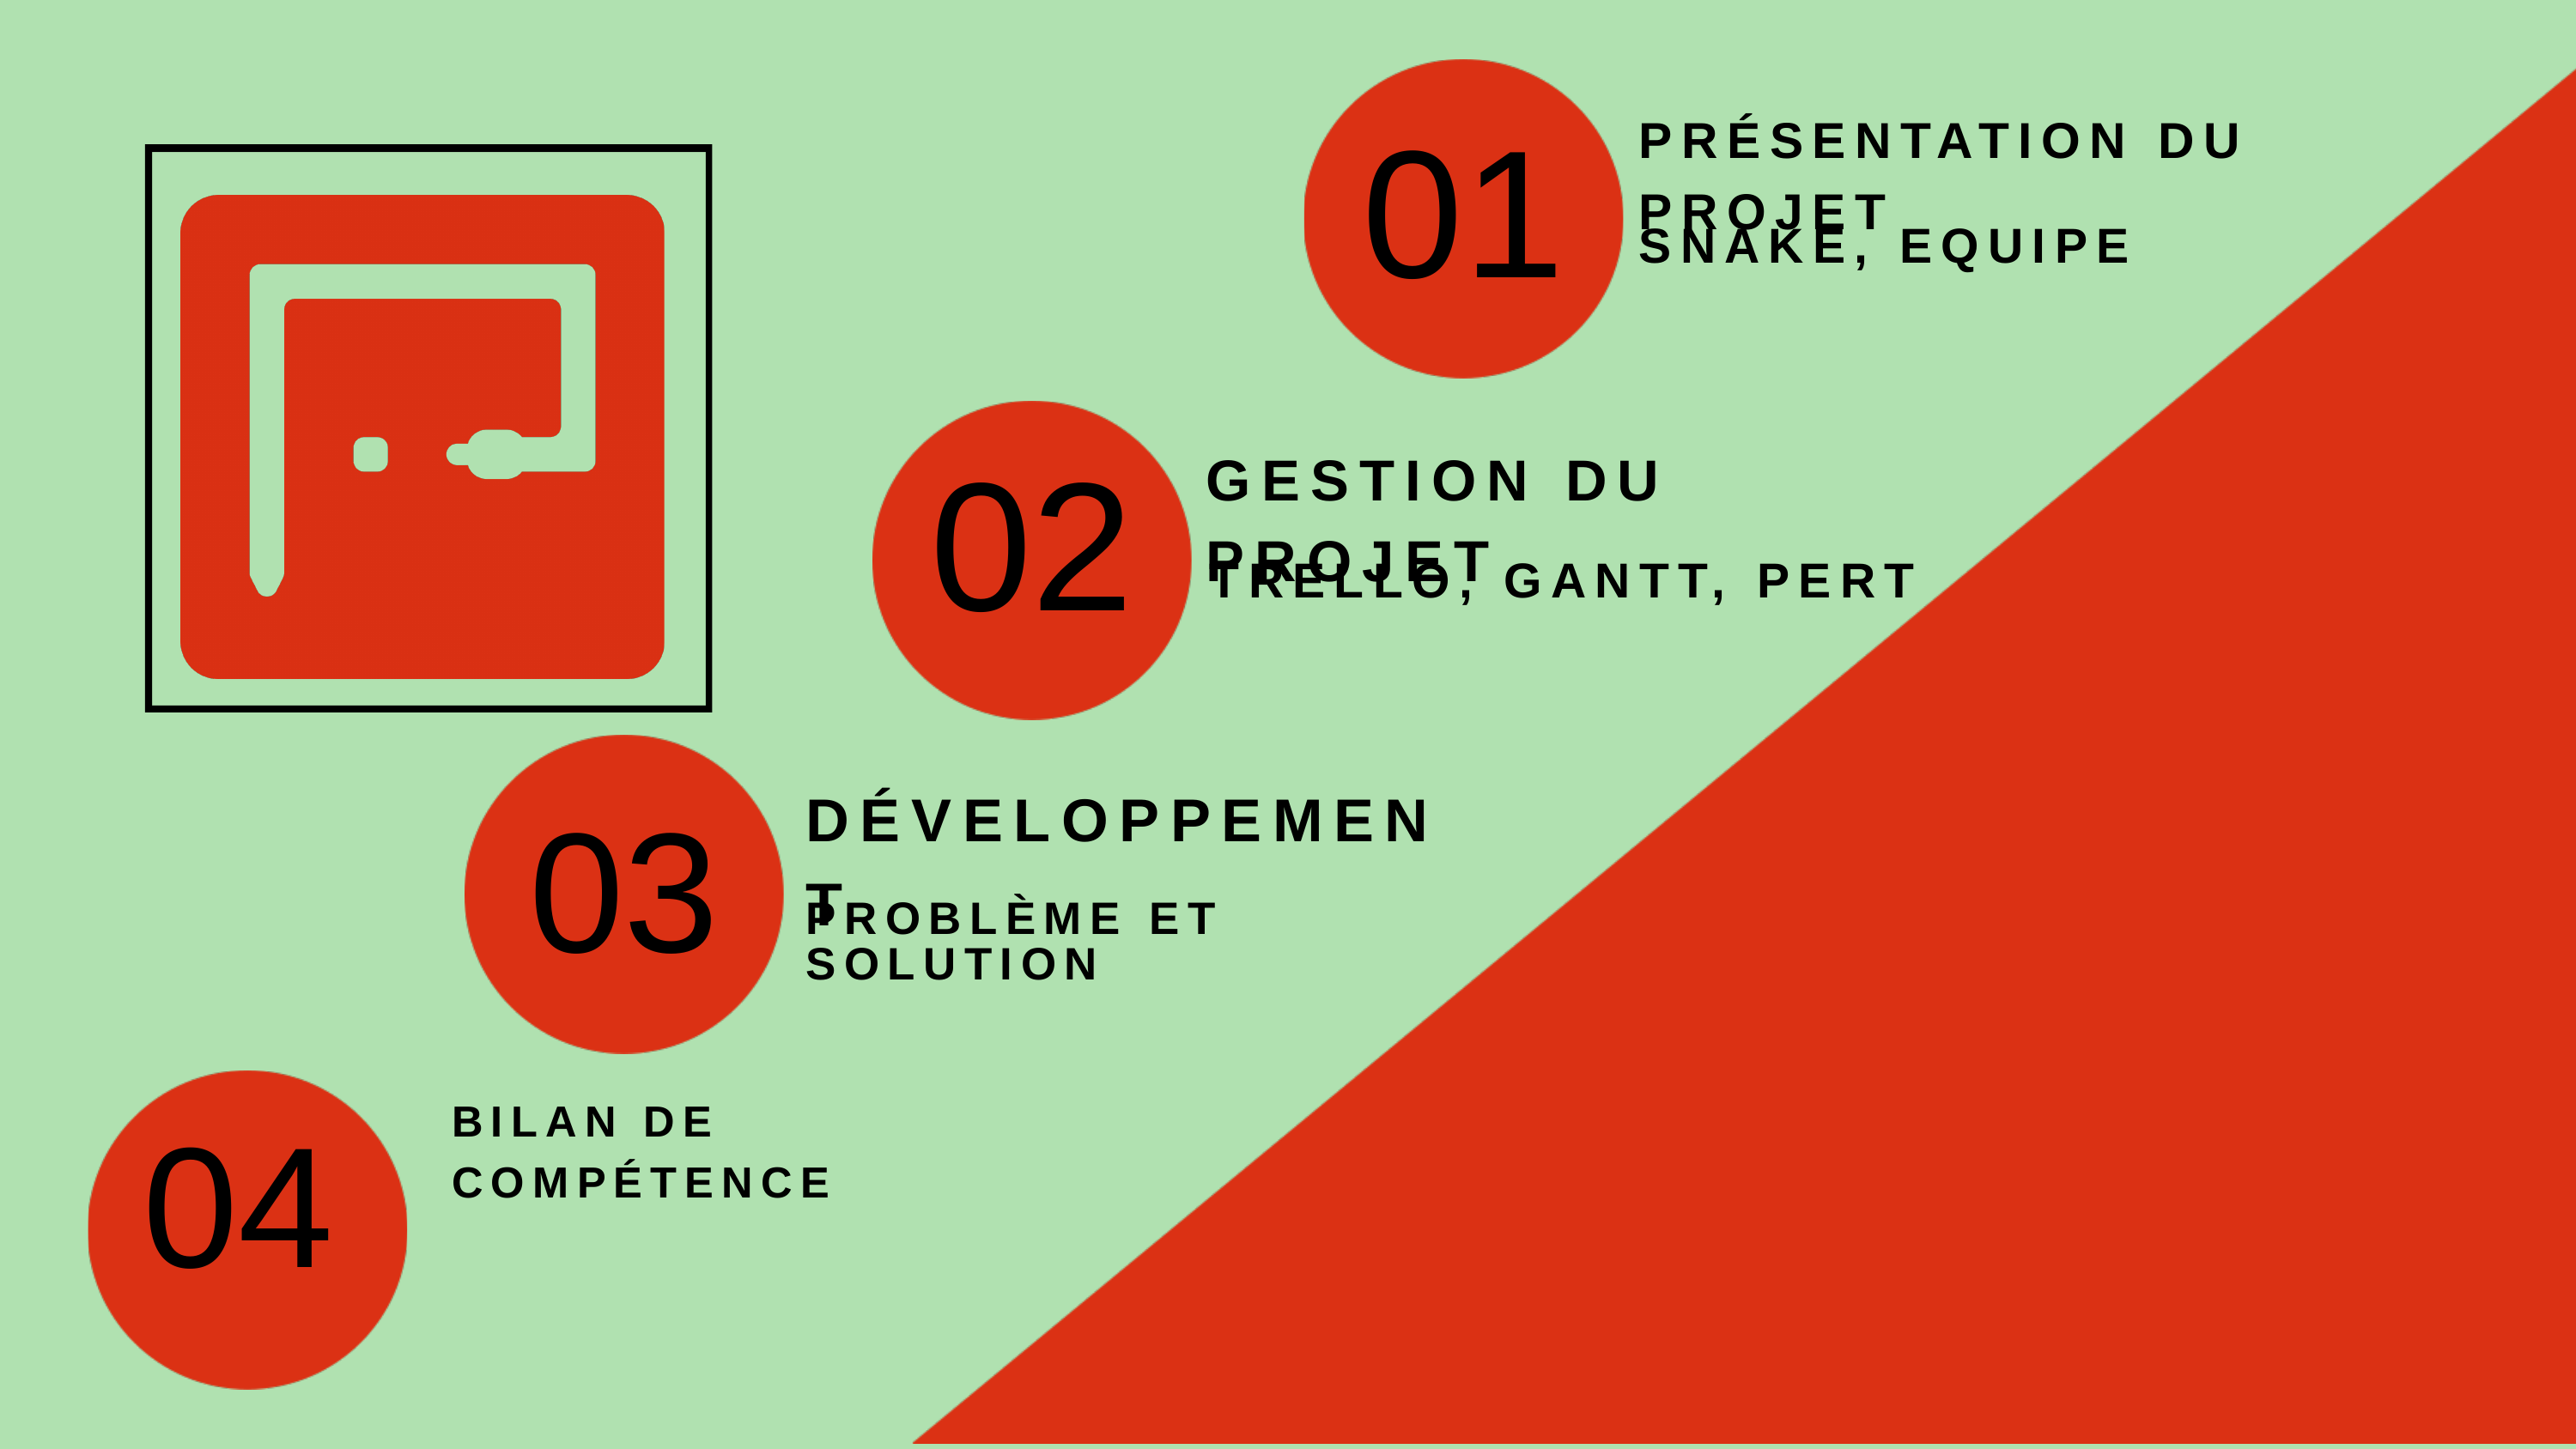

01
PRÉSENTATION DU PROJET

SNAKE, EQUIPE
02

GESTION DU PROJET
TRELLO, GANTT, PERT

03
DÉVELOPPEMENT
PROBLÈME ET SOLUTION
04

BILAN DE COMPÉTENCE